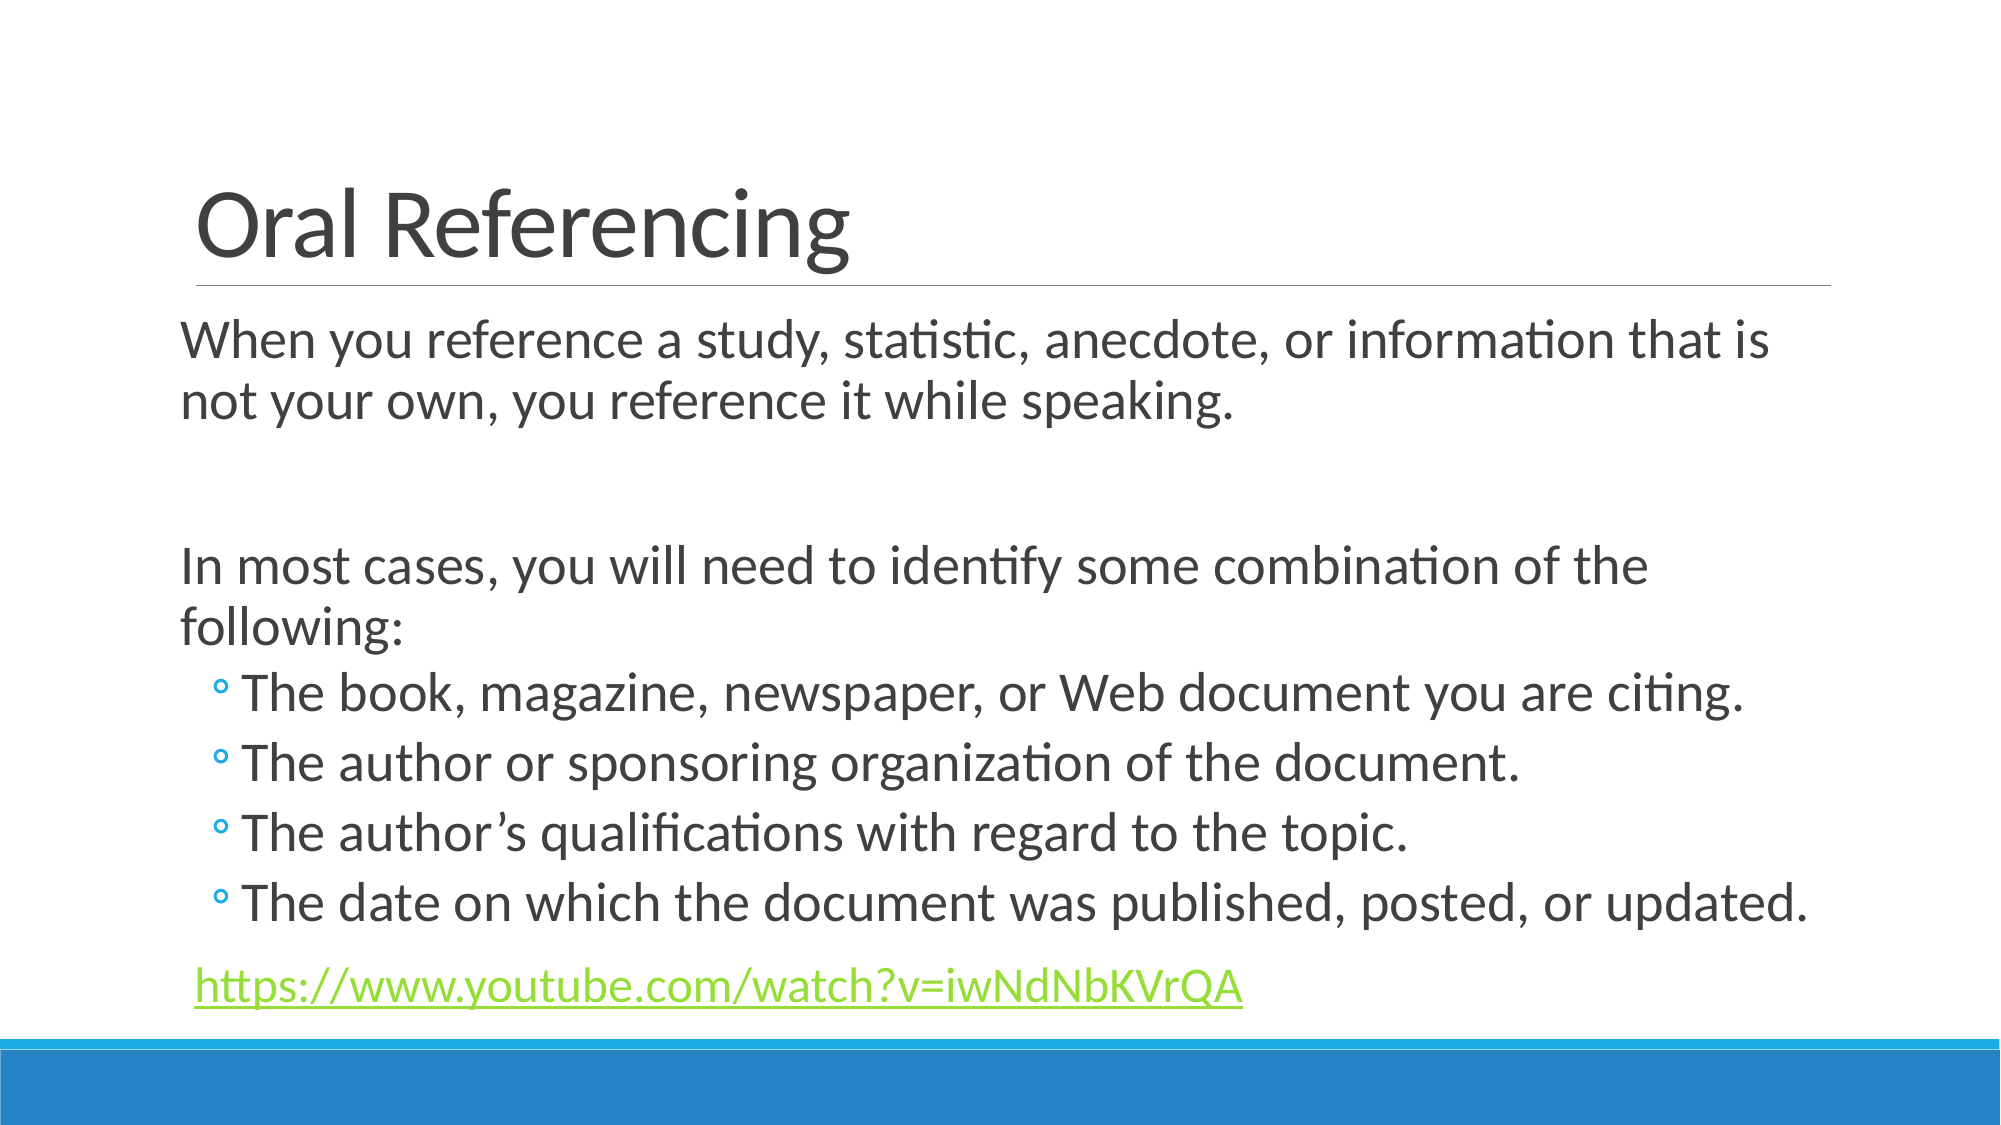

# Oral Referencing
When you reference a study, statistic, anecdote, or information that is not your own, you reference it while speaking.

In most cases, you will need to identify some combination of the following:
The book, magazine, newspaper, or Web document you are citing.
The author or sponsoring organization of the document.
The author’s qualifications with regard to the topic.
The date on which the document was published, posted, or updated.
https://www.youtube.com/watch?v=iwNdNbKVrQA